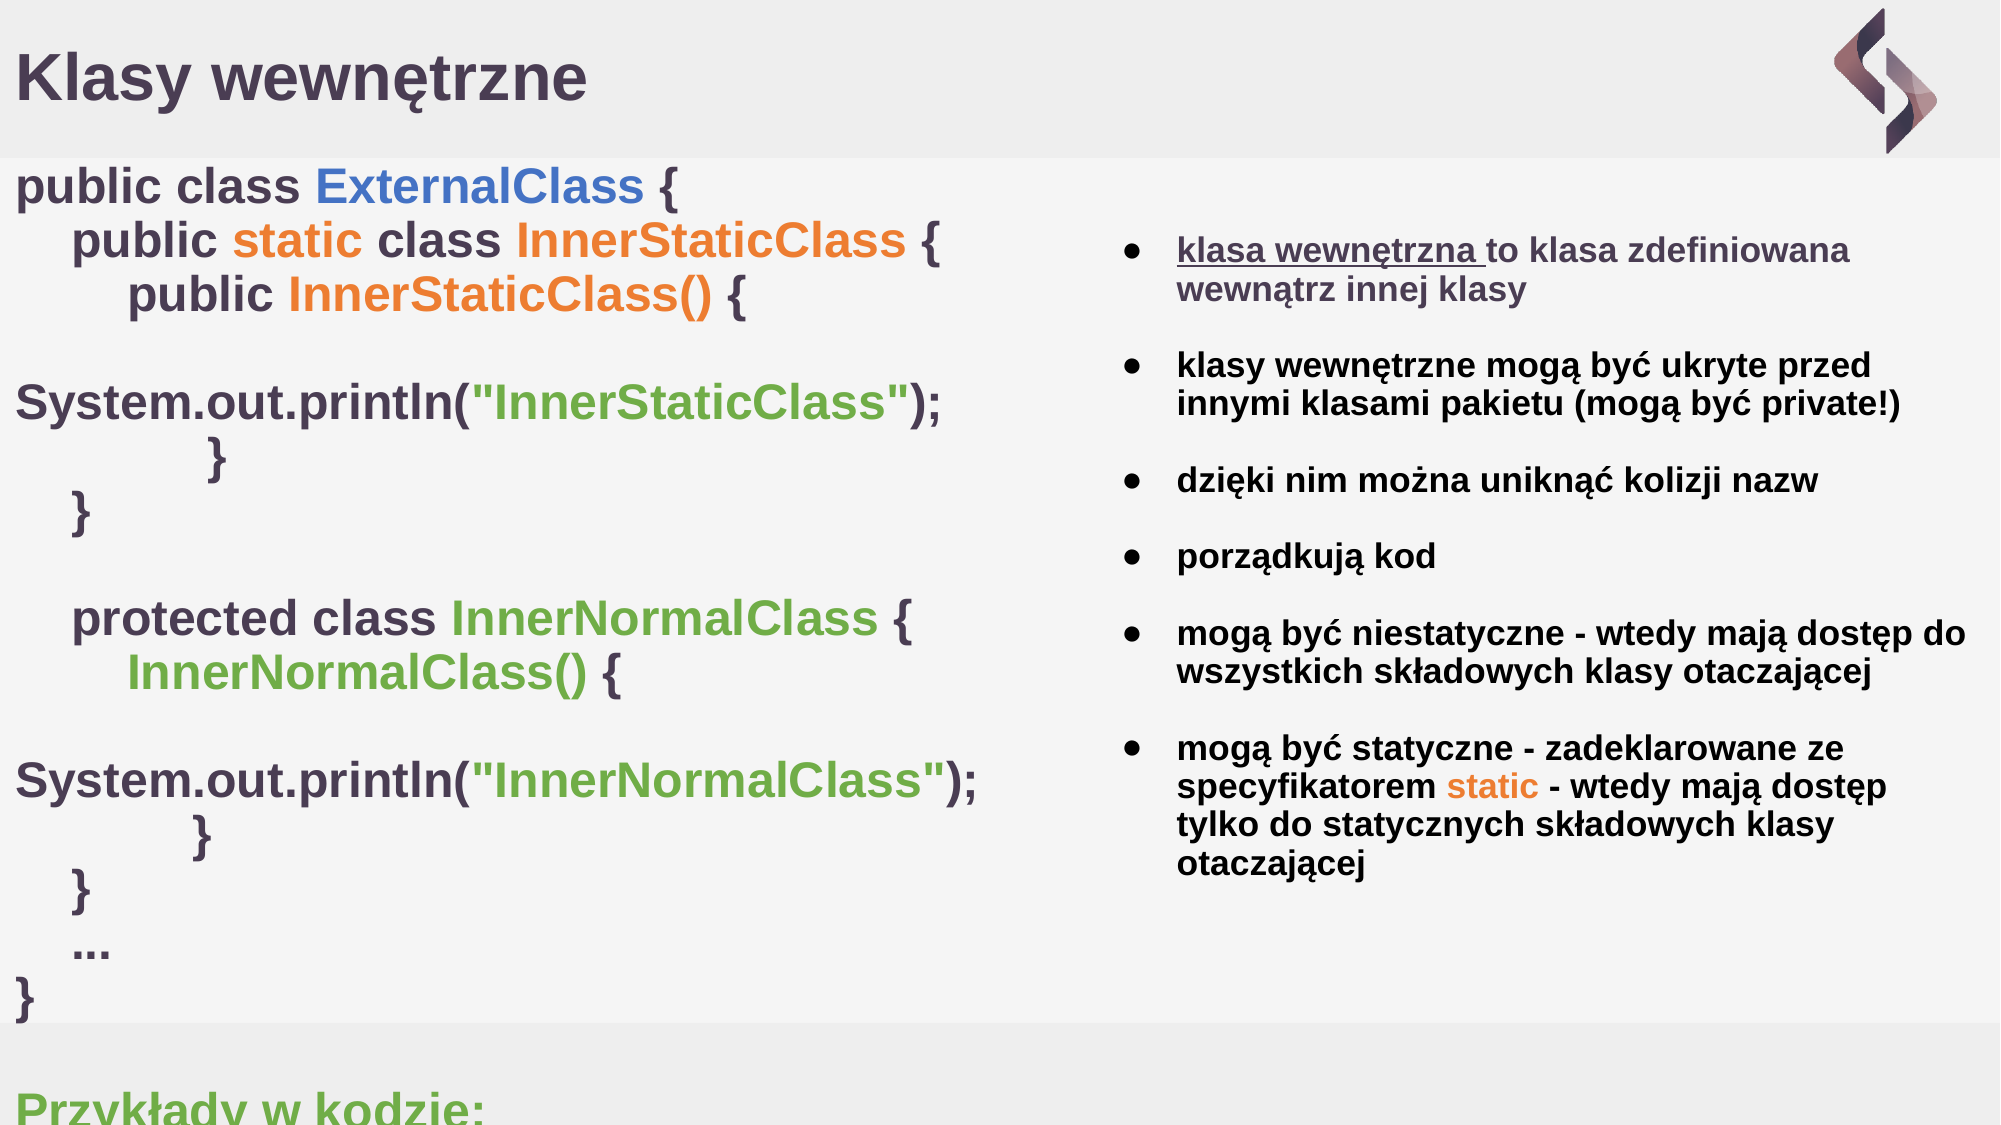

# Klasy wewnętrzne
public class ExternalClass {
    public static class InnerStaticClass {
        public InnerStaticClass() {
            System.out.println("InnerStaticClass");
    	   }
    }

    protected class InnerNormalClass {
        InnerNormalClass() {
            System.out.println("InnerNormalClass");
    	  }
    }
    ...
}

Przykłady w kodzie: pl.sda.stat.StaticExample
klasa wewnętrzna to klasa zdefiniowana wewnątrz innej klasy

klasy wewnętrzne mogą być ukryte przed innymi klasami pakietu (mogą być private!)

dzięki nim można uniknąć kolizji nazw

porządkują kod

mogą być niestatyczne - wtedy mają dostęp do wszystkich składowych klasy otaczającej

mogą być statyczne - zadeklarowane ze specyfikatorem static - wtedy mają dostęp tylko do statycznych składowych klasy otaczającej